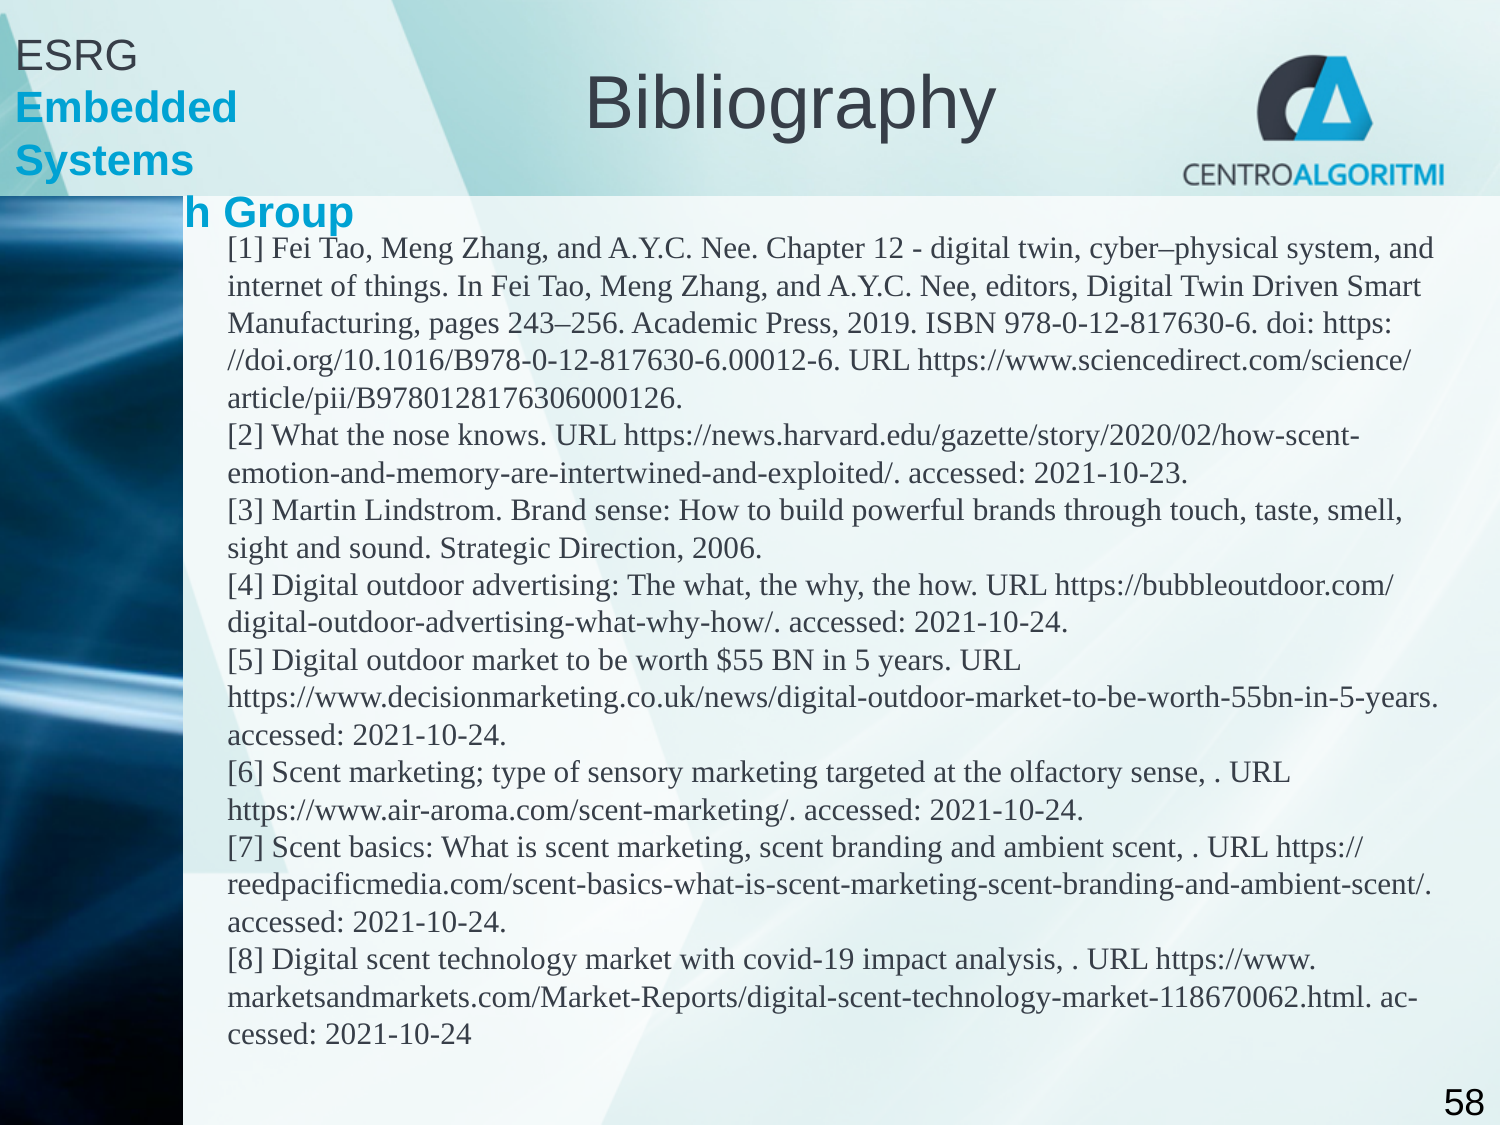

# Bibliography
[1] Fei Tao, Meng Zhang, and A.Y.C. Nee. Chapter 12 - digital twin, cyber–physical system, and internet of things. In Fei Tao, Meng Zhang, and A.Y.C. Nee, editors, Digital Twin Driven Smart
Manufacturing, pages 243–256. Academic Press, 2019. ISBN 978-0-12-817630-6. doi: https:
//doi.org/10.1016/B978-0-12-817630-6.00012-6. URL https://www.sciencedirect.com/science/
article/pii/B9780128176306000126.
[2] What the nose knows. URL https://news.harvard.edu/gazette/story/2020/02/how-scent-emotion-and-memory-are-intertwined-and-exploited/. accessed: 2021-10-23.
[3] Martin Lindstrom. Brand sense: How to build powerful brands through touch, taste, smell, sight and sound. Strategic Direction, 2006.
[4] Digital outdoor advertising: The what, the why, the how. URL https://bubbleoutdoor.com/
digital-outdoor-advertising-what-why-how/. accessed: 2021-10-24.
[5] Digital outdoor market to be worth $55 BN in 5 years. URL https://www.decisionmarketing.co.uk/news/digital-outdoor-market-to-be-worth-55bn-in-5-years. accessed: 2021-10-24.
[6] Scent marketing; type of sensory marketing targeted at the olfactory sense, . URL https://www.air-aroma.com/scent-marketing/. accessed: 2021-10-24.
[7] Scent basics: What is scent marketing, scent branding and ambient scent, . URL https://
reedpacificmedia.com/scent-basics-what-is-scent-marketing-scent-branding-and-ambient-scent/.
accessed: 2021-10-24.
[8] Digital scent technology market with covid-19 impact analysis, . URL https://www.
marketsandmarkets.com/Market-Reports/digital-scent-technology-market-118670062.html. ac-
cessed: 2021-10-24
58